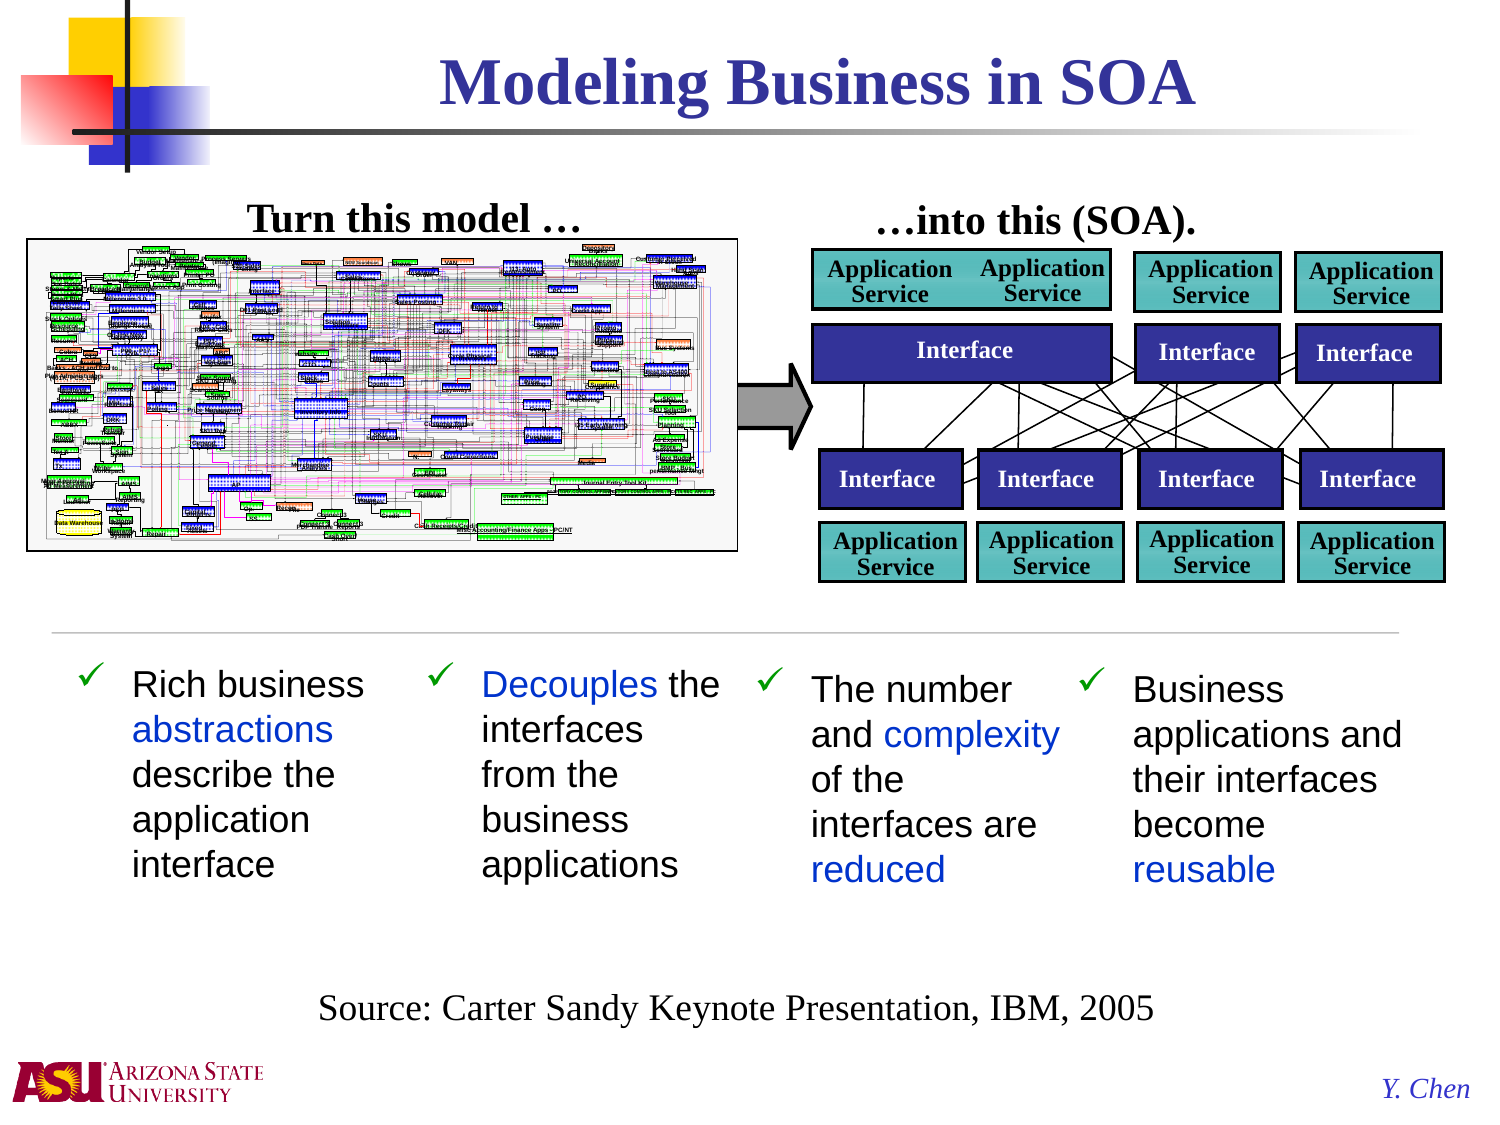

# Modeling Business in SOA
Turn this model …
…into this (SOA).

Depository

Banks
Vendor Setup

Vendor

Process Servers
Customer Perceived

Maintenance

 Universal Account

 VAN

Shows

Hand Scan
Apps

Equifax

Satellite

System
A04 - Cust
-Promo

Refund Chks

Analysis

Price
Marketing
Support

POS

Price

Testing

Sales

Scanning
Tax

Bonus/HR

Ad Expense

Store
Scorecard

Media

BMP - Bus

performance Mngt

Cellular

Rollover

Credit

Budget
(Imaging)
In-Stock

NEW Soundscan

Reconcilliation

Analysis Tool

Mesa Data

Printer

1

Supplier

Compliance

SKU

Performance

Coop

SKU Selection

Tool

 DRK

ABBX

Cash Over/

Short
S20-Sales

Maintenance

Polling
I13- Auto

Replenishment
 Customer

Printer PO

Order
Insertions

Sales

Reports

Orders

Corrections

Calendar

Warehouse

Due Dates

Print Costing

Management
General

Invoice App

Broadcast

Maintenance

Stores & Mrkts

PO

Filter
Interface

Smart Plus

Millennuim 3.0
Smart Plus

 Sales Posting
Launcher

 Cell

Return to

Phones

 Tally Sheet

D01 Post Load
Vendor
 Millennium
Credit App

Billing

Stock Options

Solution
 Employee

Software

Change Notice

Resource

Scheduling

DFK

On-line New

Hire Entry

AAS

Resumix
P01-

Employee

Masterfile

 Bus Systems

P09 -  P17

Cobra

ABC
- ISP

Cyb.

website

Co
Cycle Physical

Tracking

CTS

Home

Inventory

ACH

Deliveries

V04-Sign

Prodigy

System

CTO

-

Banks - ACH and Pos to

Transfers

Pay

Host to AS400

Communication

Plan Administrators

(401K, PCS, Life)
Spec Source
Stock

SKU Tracking
Status

 Counts

Intercept

Employee
Layaways

Purchase

Spec

PO

Source

Receiving
Scorecard

Mkt

Reactions

Polling
Price Management

Inventory Info
System

Customer Repair

Planning

I35 Early Warning
Tracking

System

Rebate

SKU Rep

Transfer

SKU

Purchase

Store
Information

Order

Monitor

 General
PowerSuite

Ledger

Sign
Tex A

System

N.

Count Corrections

Store Budget

Reporting

Merchandise
Tx

Writer
Analysis

Workspace

EDI
Coordinator

Mngr Approval

Batch Forcasting
Journal Entry Tool Kit
AIMS

 AP

Ad Measurement

INVENTORY CONTROL APPS - PC
INVENTORY CONTROL APPS - PC
ACCTS REC  APPS - PC

AIMS

OTHER  APPS - PC

Ad
Reporting
 House

Launcher
Charges

Recon

Op.

PSP
File

 Capital

Projects

Connect 3

SS

In-Home
Data Warehouse

Repair

Connect 3
Connect 3

Cash Receipts/Credit

PDF Transfe
Reports

 Fixed

Misc Accounting/Finance Apps - PC/NT

Assets

Warranty

Billing

Repair

System

Application
Service
Application
Service

Application
Service
Application
Service

Interface
Interface
Interface

Interface
Interface
Interface
Interface
Application
Service
Application
Service
Application
Service
Application
Service

Rich business abstractions describe the application interface
Decouples the interfaces from the business applications
The number and complexity of the interfaces are reduced
Business applications and their interfaces become reusable
Source: Carter Sandy Keynote Presentation, IBM, 2005